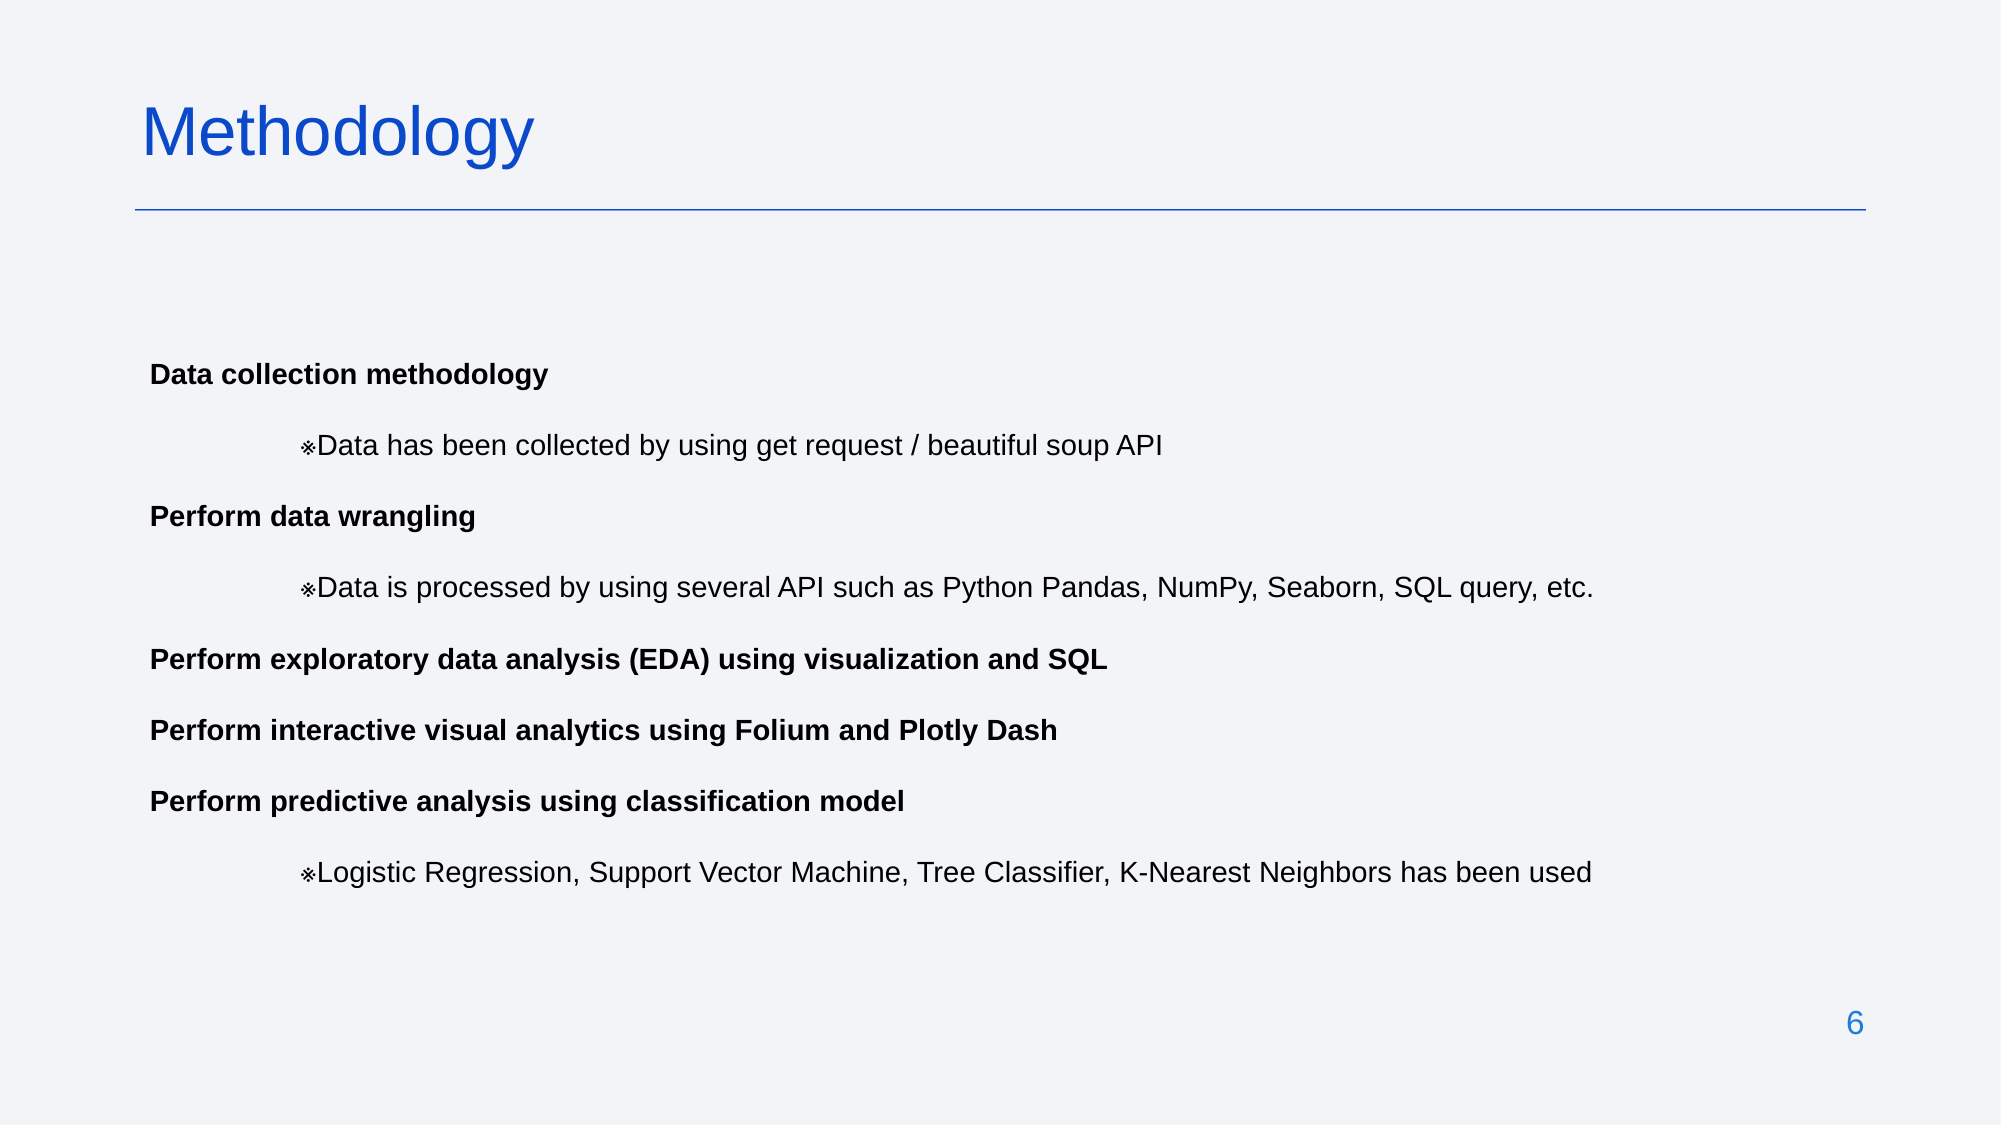

Methodology
Data collection methodology
	※Data has been collected by using get request / beautiful soup API
Perform data wrangling
	※Data is processed by using several API such as Python Pandas, NumPy, Seaborn, SQL query, etc.
Perform exploratory data analysis (EDA) using visualization and SQL
Perform interactive visual analytics using Folium and Plotly Dash
Perform predictive analysis using classification model
	※Logistic Regression, Support Vector Machine, Tree Classifier, K-Nearest Neighbors has been used
6